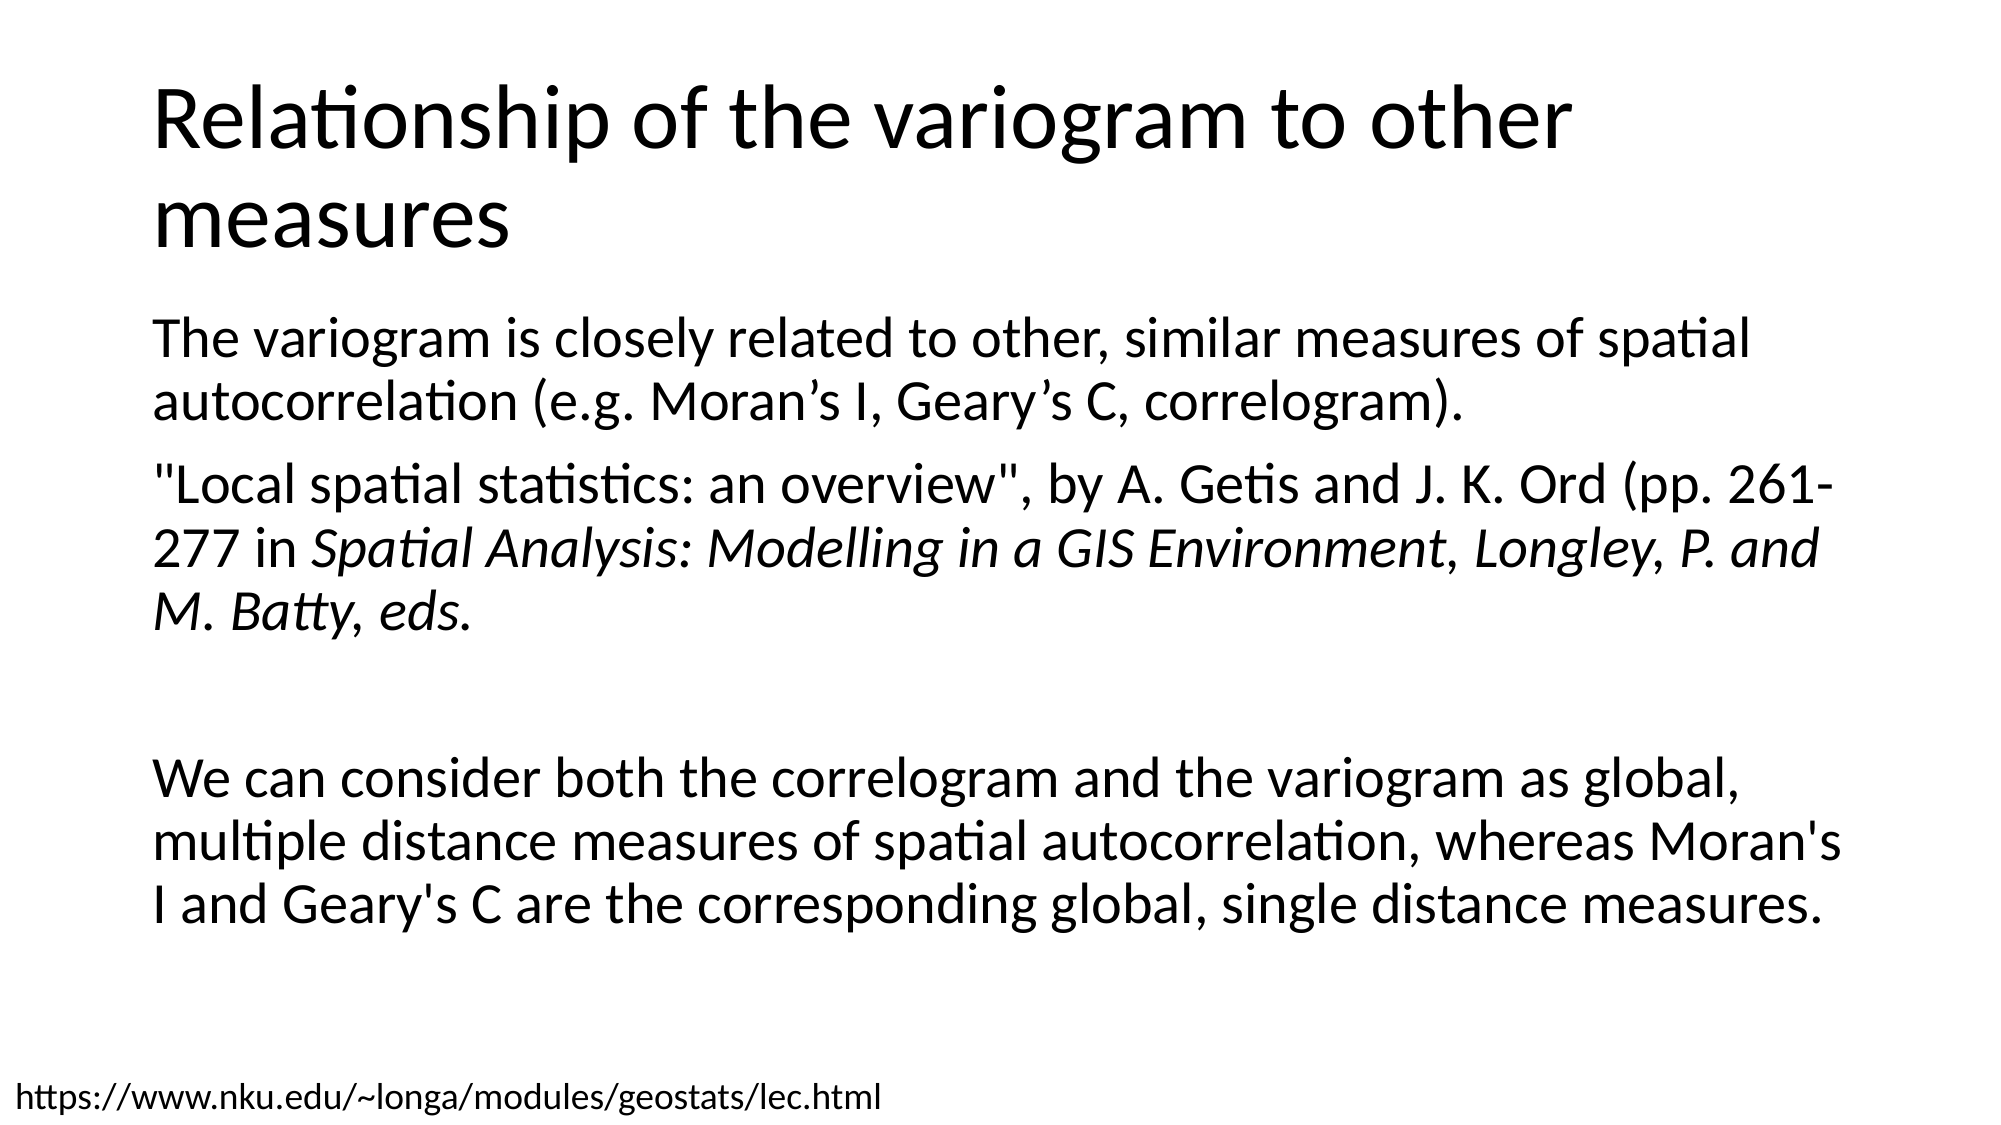

# Relationship of the variogram to other measures
The variogram is closely related to other, similar measures of spatial autocorrelation (e.g. Moran’s I, Geary’s C, correlogram).
"Local spatial statistics: an overview", by A. Getis and J. K. Ord (pp. 261-277 in Spatial Analysis: Modelling in a GIS Environment, Longley, P. and M. Batty, eds.

We can consider both the correlogram and the variogram as global, multiple distance measures of spatial autocorrelation, whereas Moran's I and Geary's C are the corresponding global, single distance measures.

https://www.nku.edu/~longa/modules/geostats/lec.html